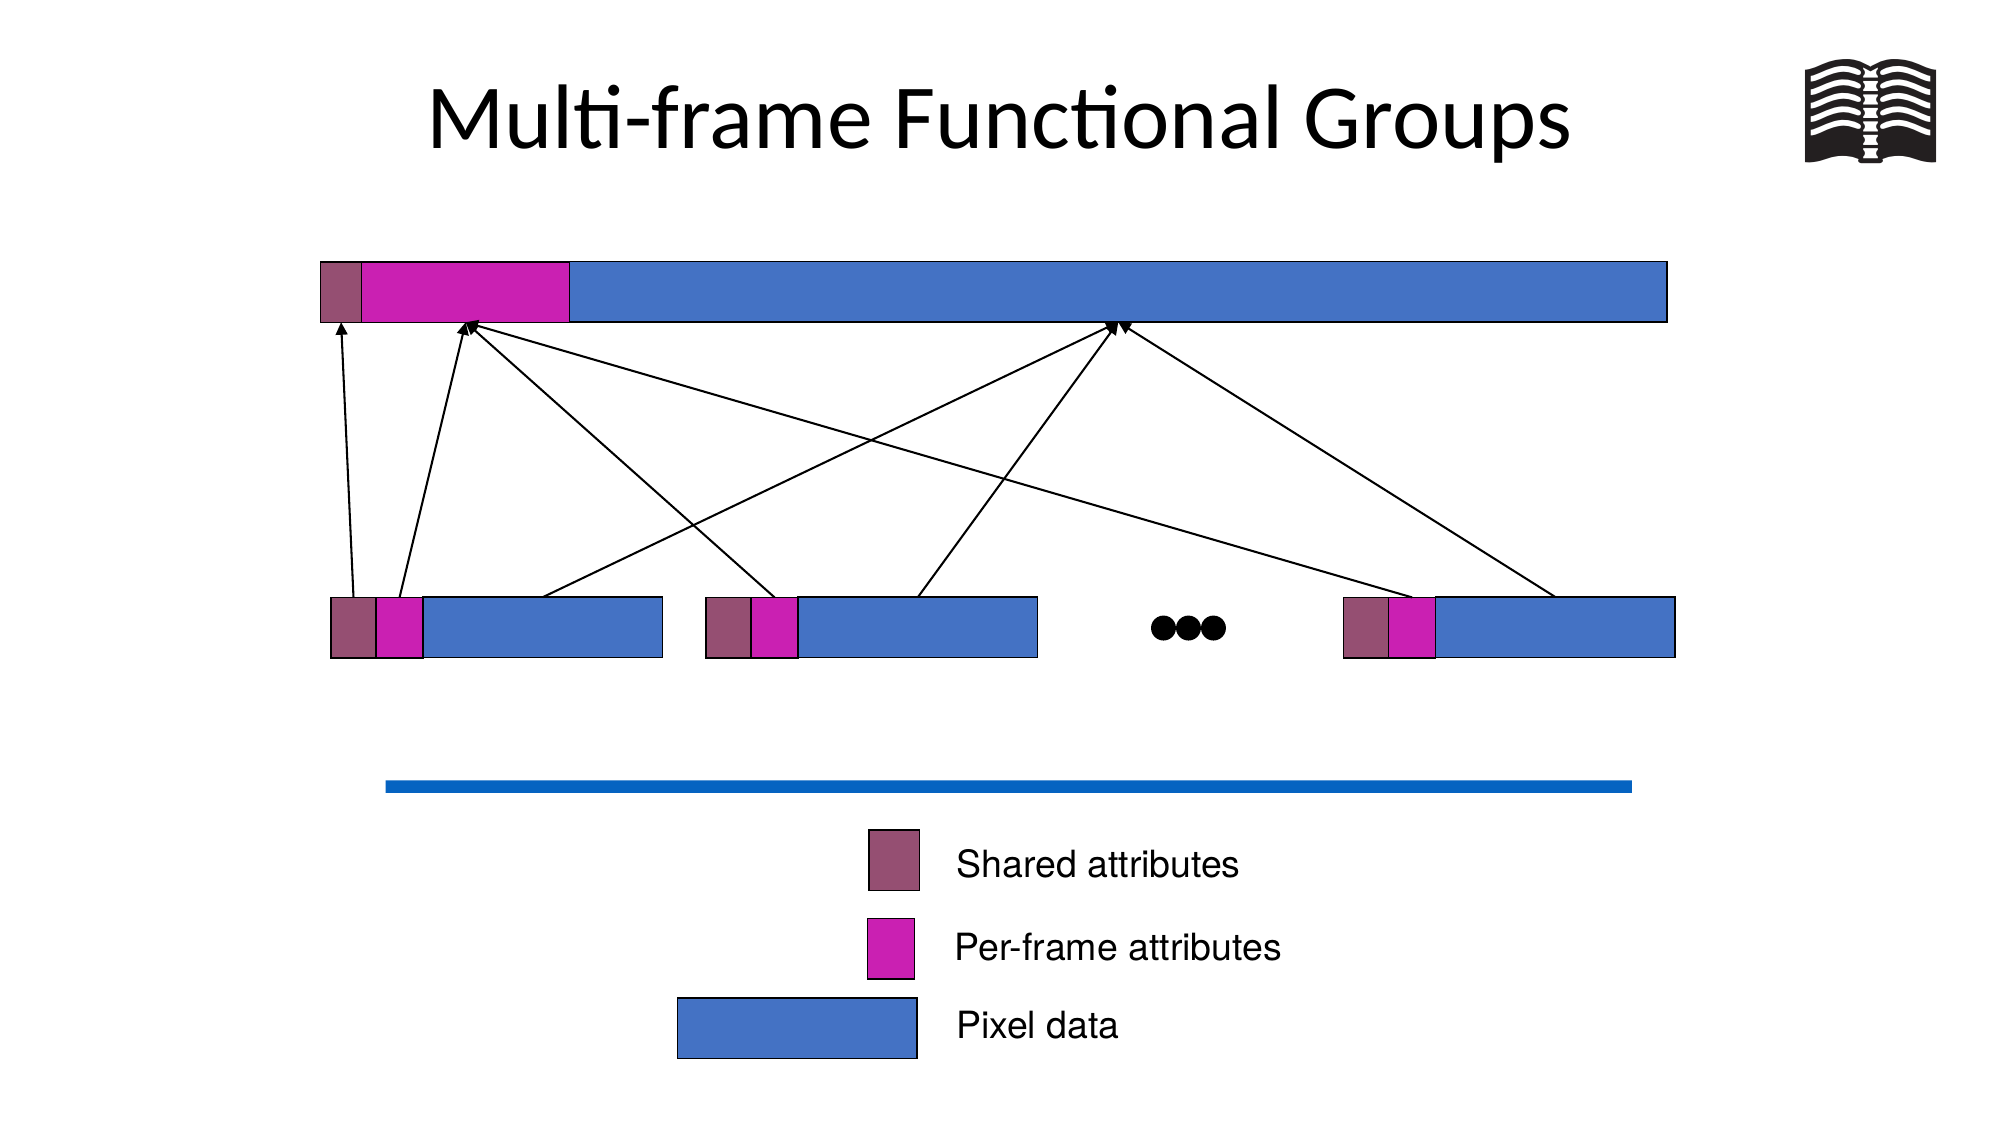

# Multi-frame Functional Groups

Shared attributes
Per-frame attributes

Pixel data